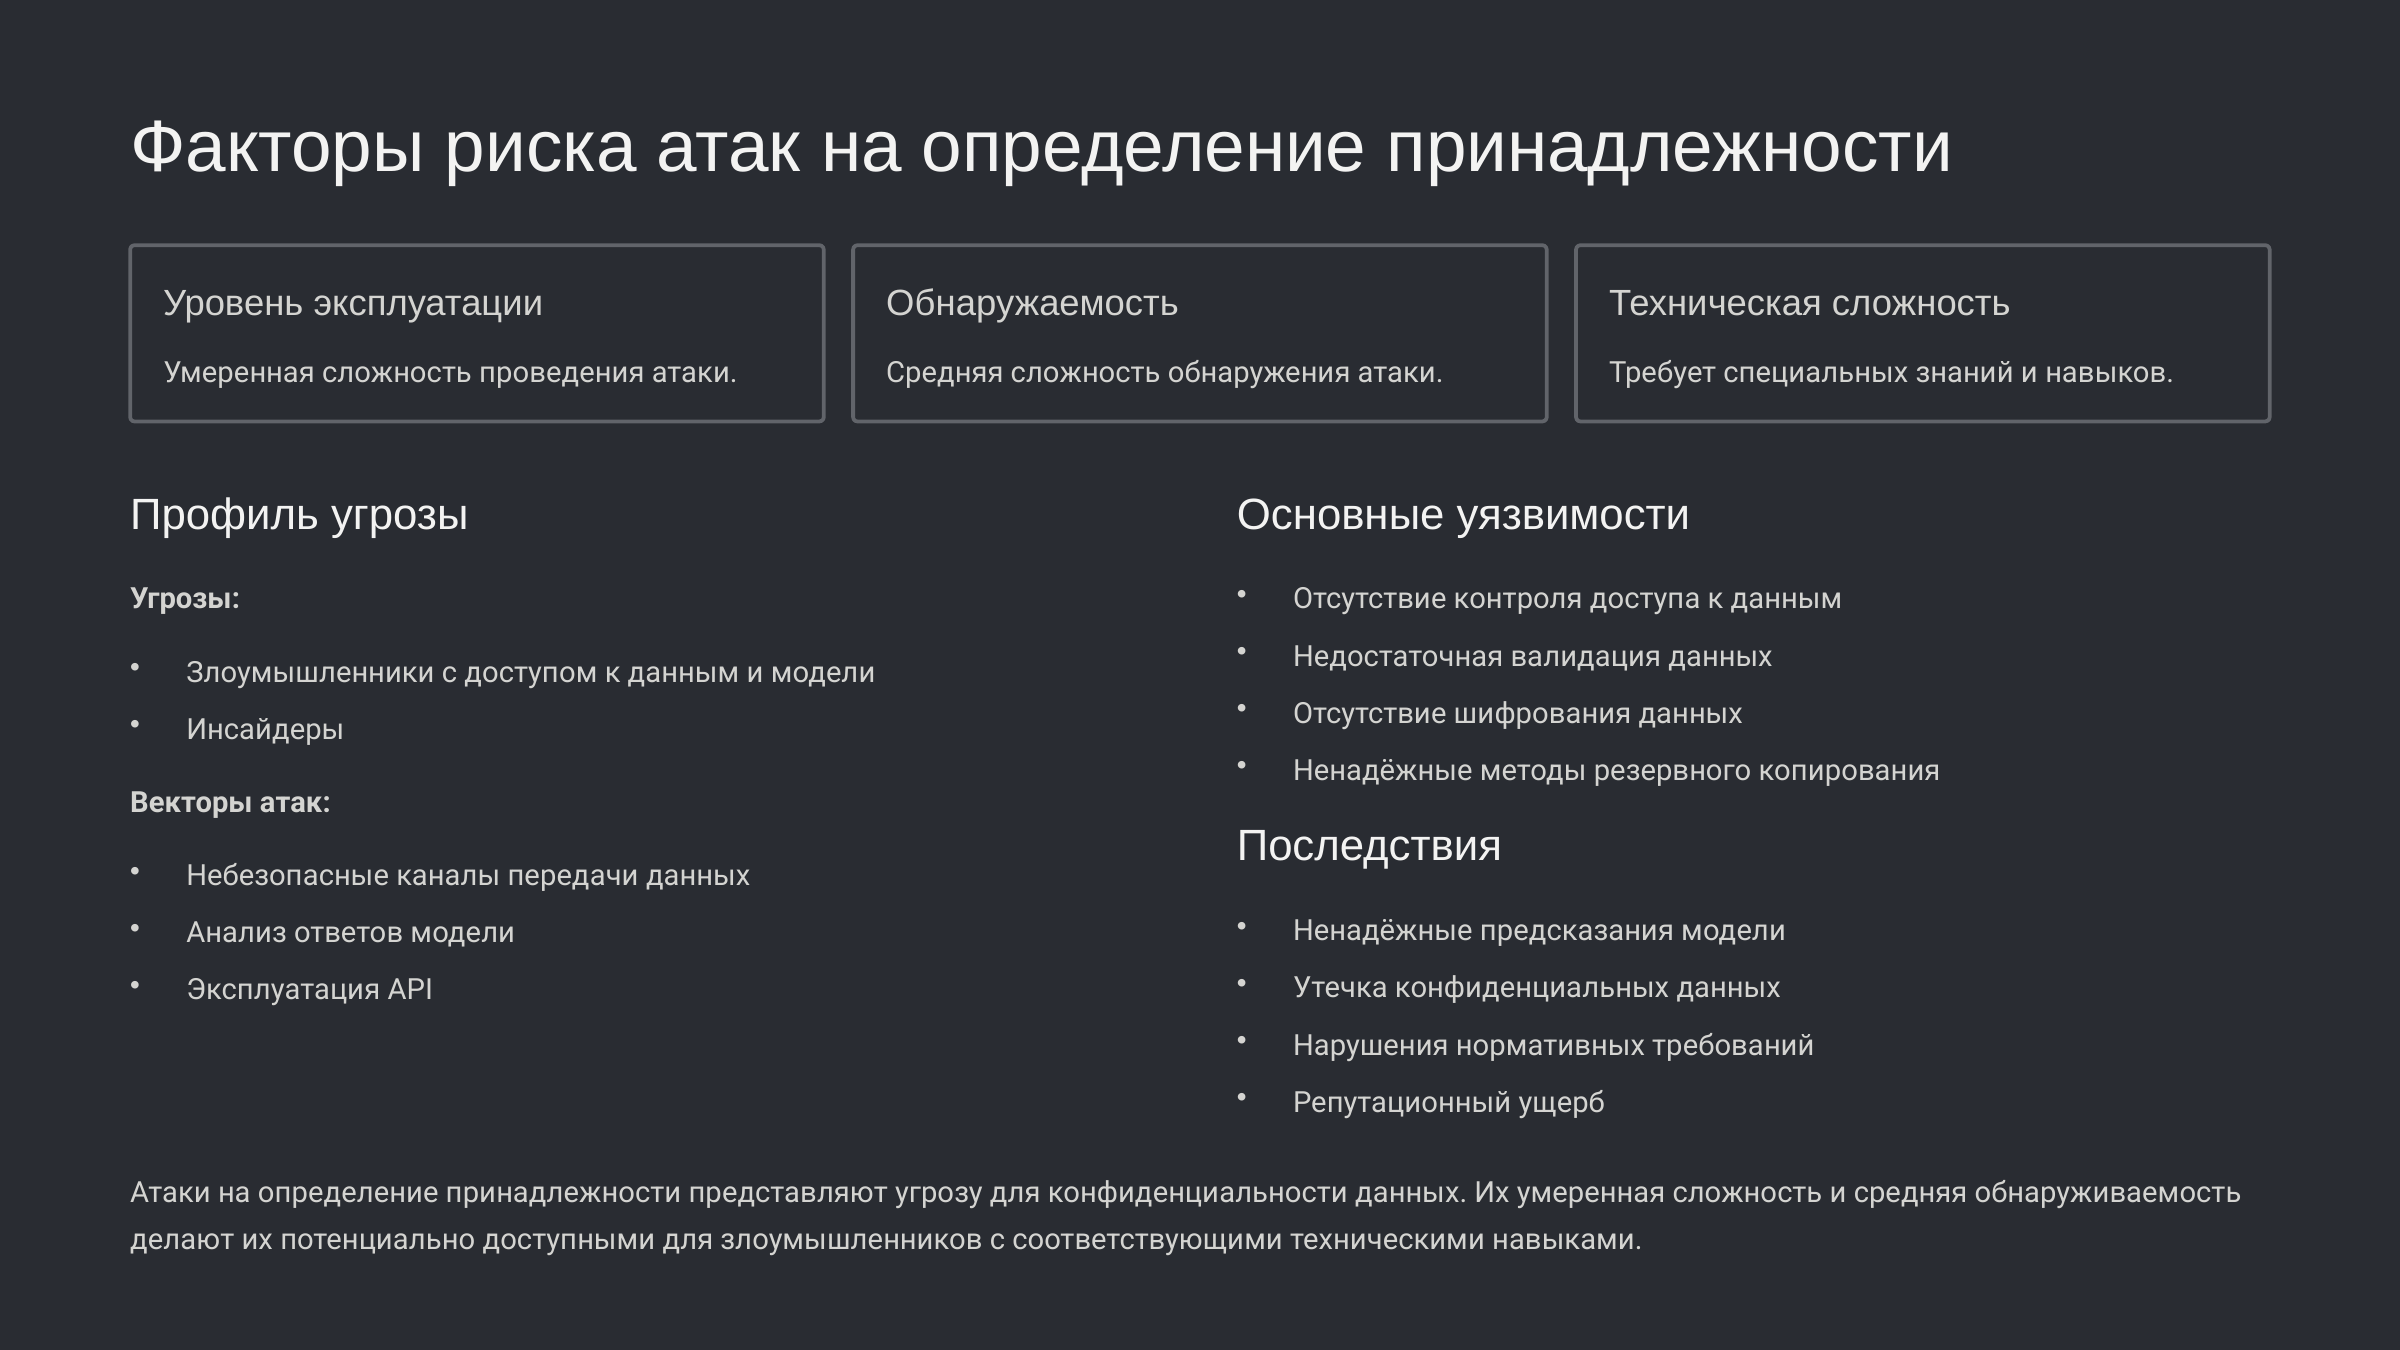

Факторы риска атак на определение принадлежности

Уровень эксплуатации
Обнаружаемость
Техническая сложность
Умеренная сложность проведения атаки.
Средняя сложность обнаружения атаки.
Требует специальных знаний и навыков.
Профиль угрозы
Основные уязвимости
Угрозы:
Отсутствие контроля доступа к данным
Недостаточная валидация данных
Злоумышленники с доступом к данным и модели
Отсутствие шифрования данных
Инсайдеры
Ненадёжные методы резервного копирования
Векторы атак:
Последствия
Небезопасные каналы передачи данных
Ненадёжные предсказания модели
Анализ ответов модели
Утечка конфиденциальных данных
Эксплуатация API
Нарушения нормативных требований
Репутационный ущерб
Атаки на определение принадлежности представляют угрозу для конфиденциальности данных. Их умеренная сложность и средняя обнаруживаемость делают их потенциально доступными для злоумышленников с соответствующими техническими навыками.